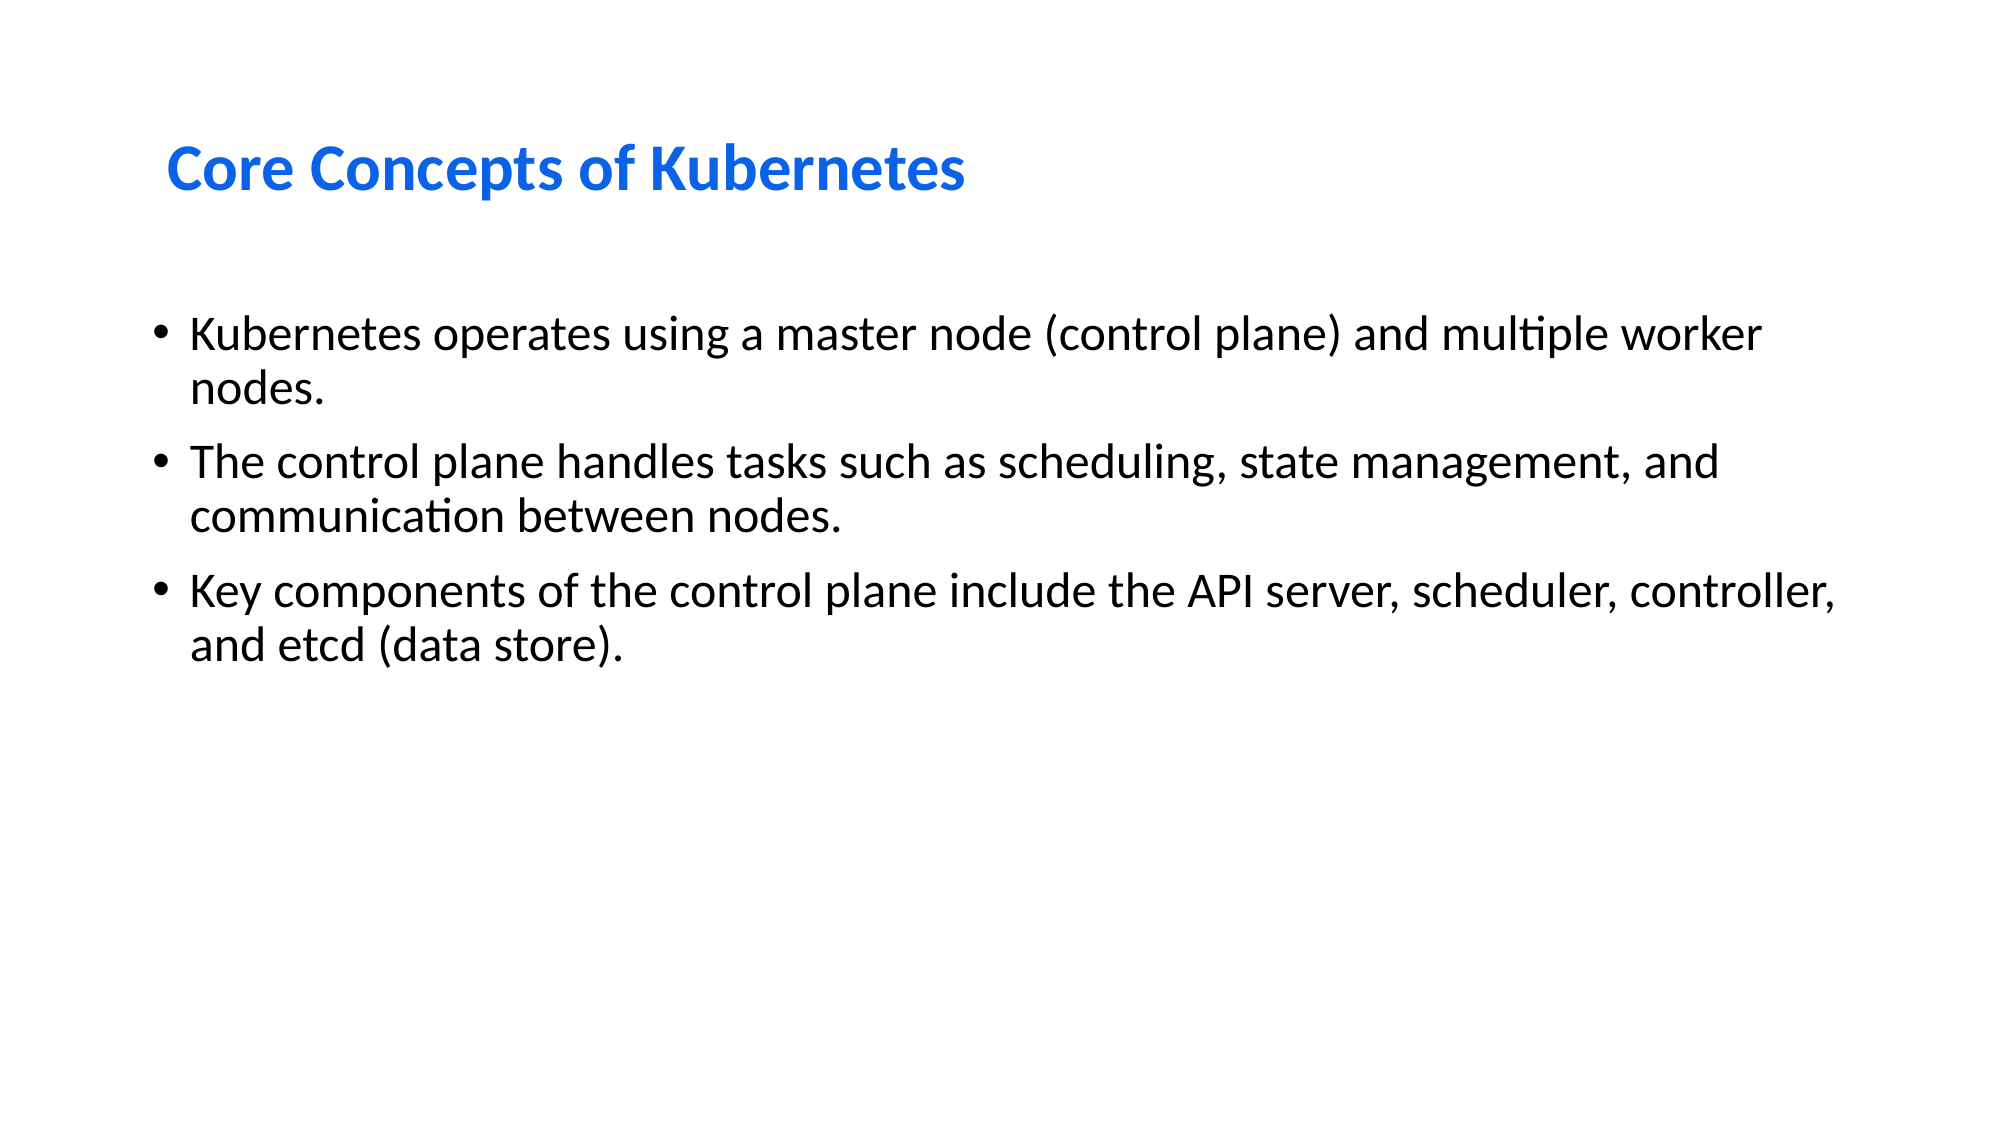

# Core Concepts of Kubernetes
Kubernetes operates using a master node (control plane) and multiple worker nodes.
The control plane handles tasks such as scheduling, state management, and communication between nodes.
Key components of the control plane include the API server, scheduler, controller, and etcd (data store).